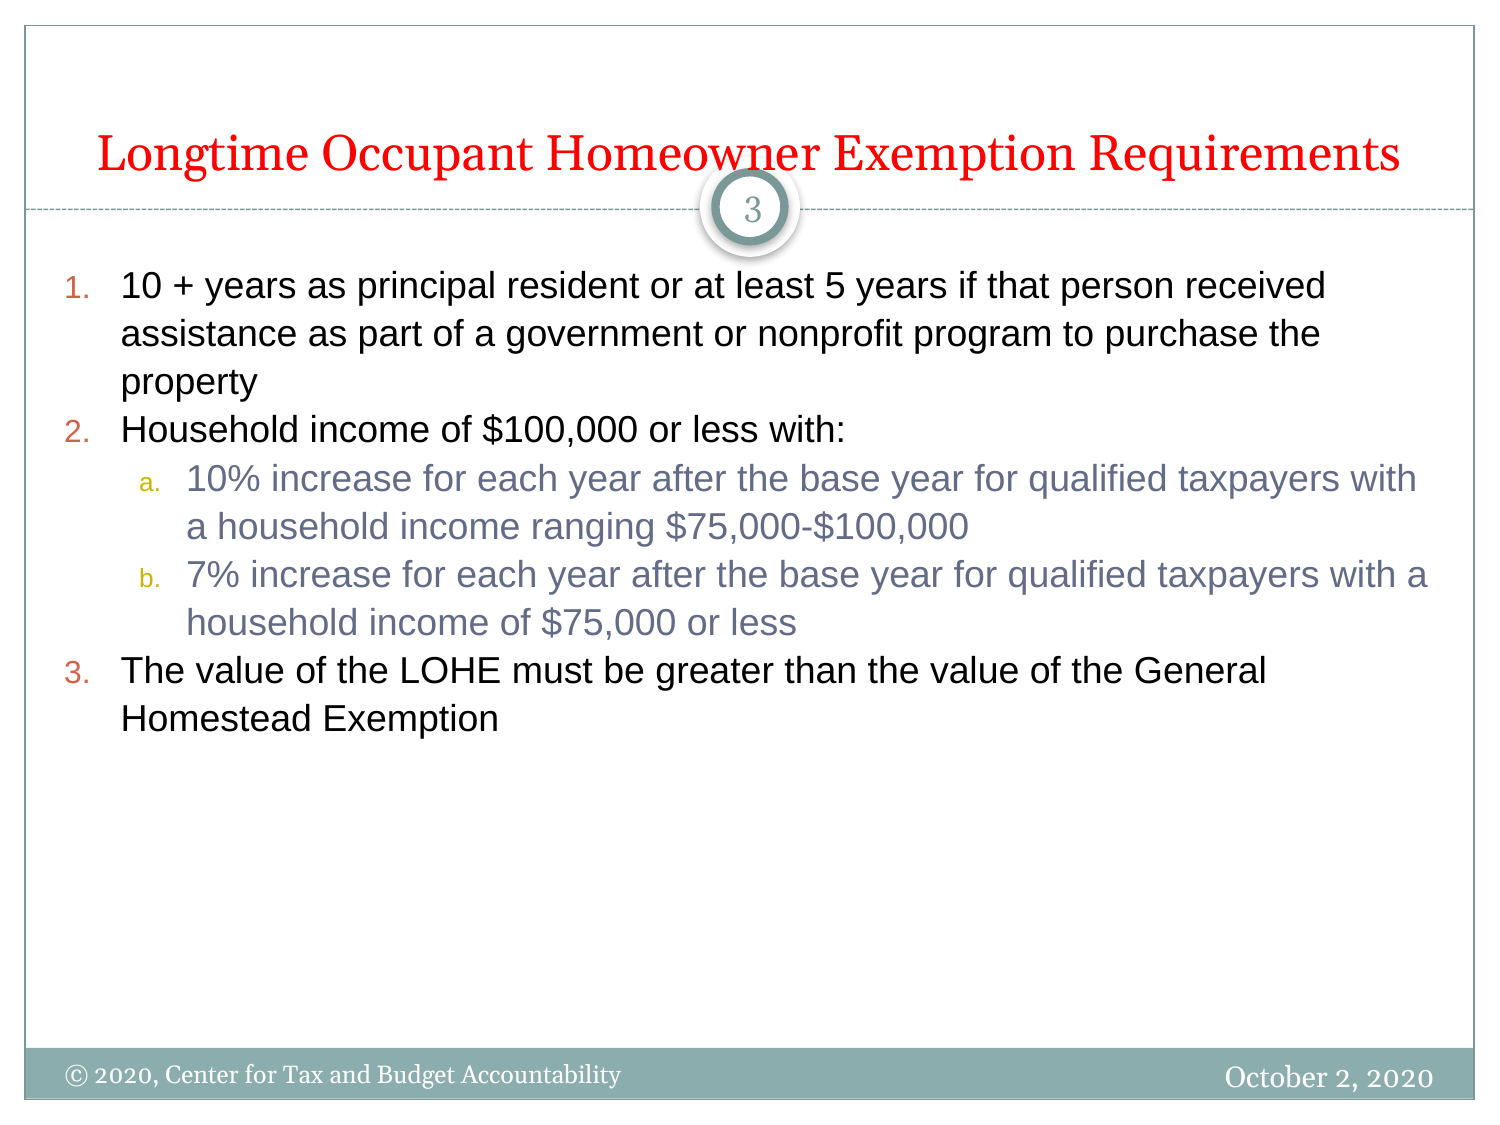

# Longtime Occupant Homeowner Exemption Requirements
3
10 + years as principal resident or at least 5 years if that person received assistance as part of a government or nonprofit program to purchase the property
Household income of $100,000 or less with:
10% increase for each year after the base year for qualified taxpayers with a household income ranging $75,000-$100,000
7% increase for each year after the base year for qualified taxpayers with a household income of $75,000 or less
The value of the LOHE must be greater than the value of the General Homestead Exemption
October 2, 2020
© 2020, Center for Tax and Budget Accountability